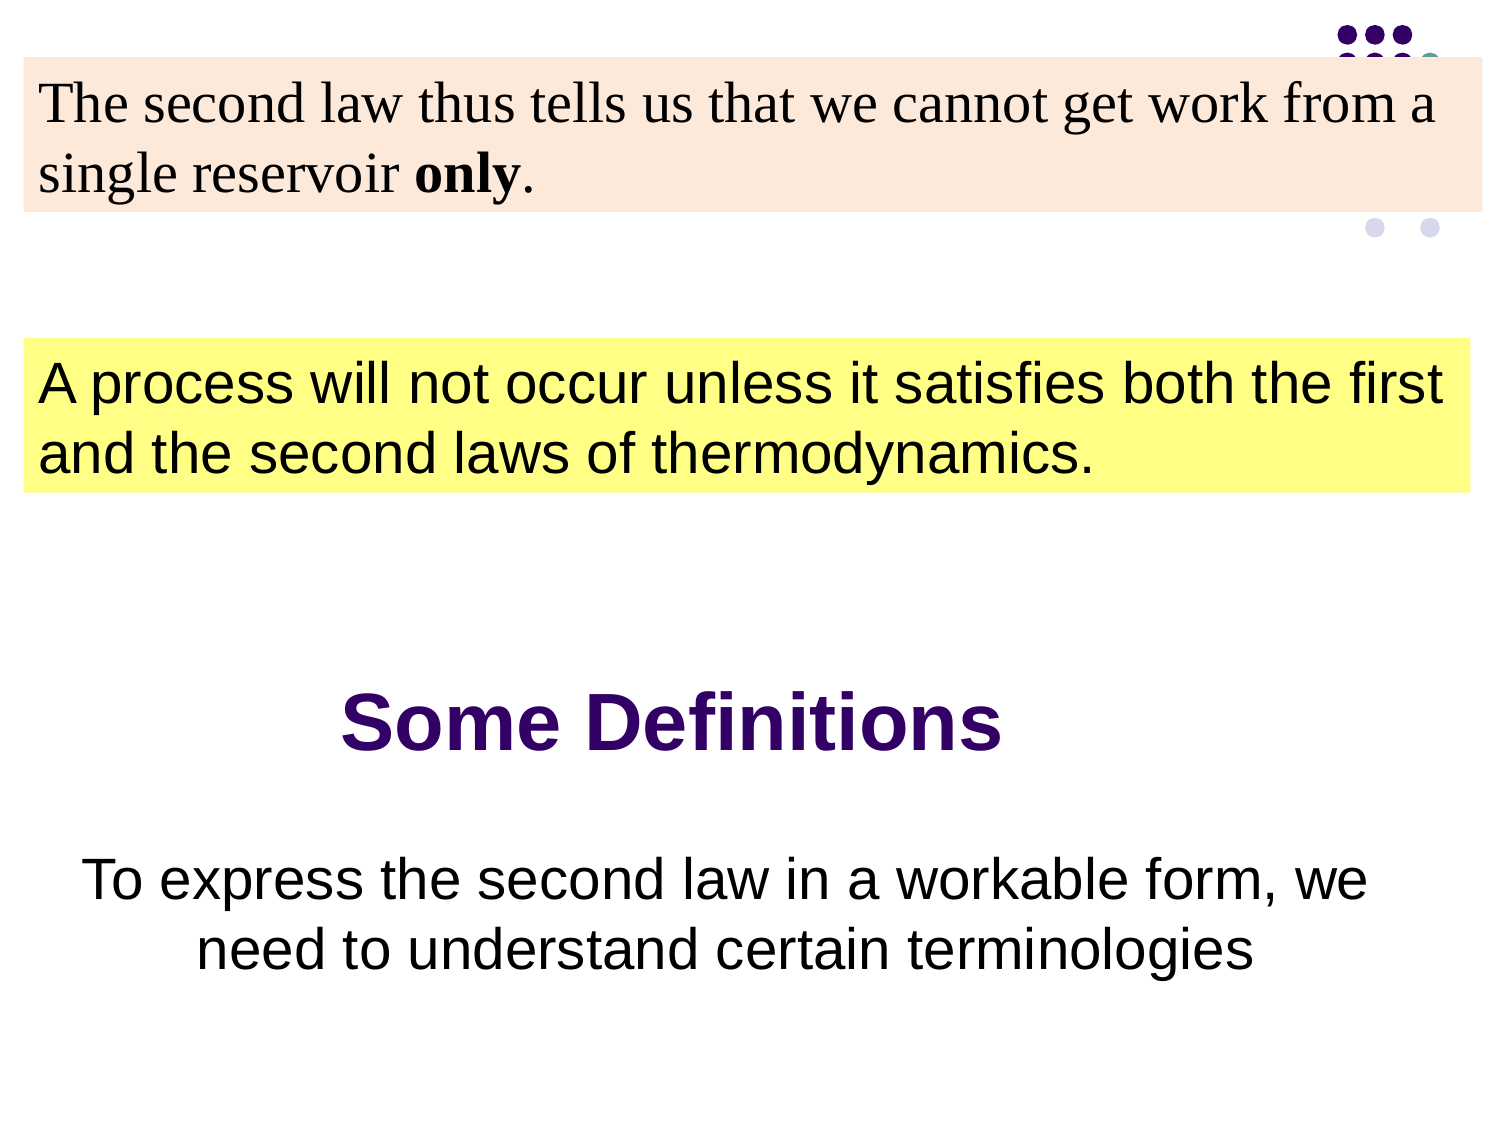

The second law thus tells us that we cannot get work from a single reservoir only.
A process will not occur unless it satisfies both the first and the second laws of thermodynamics.
# Some Definitions
To express the second law in a workable form, we need to understand certain terminologies